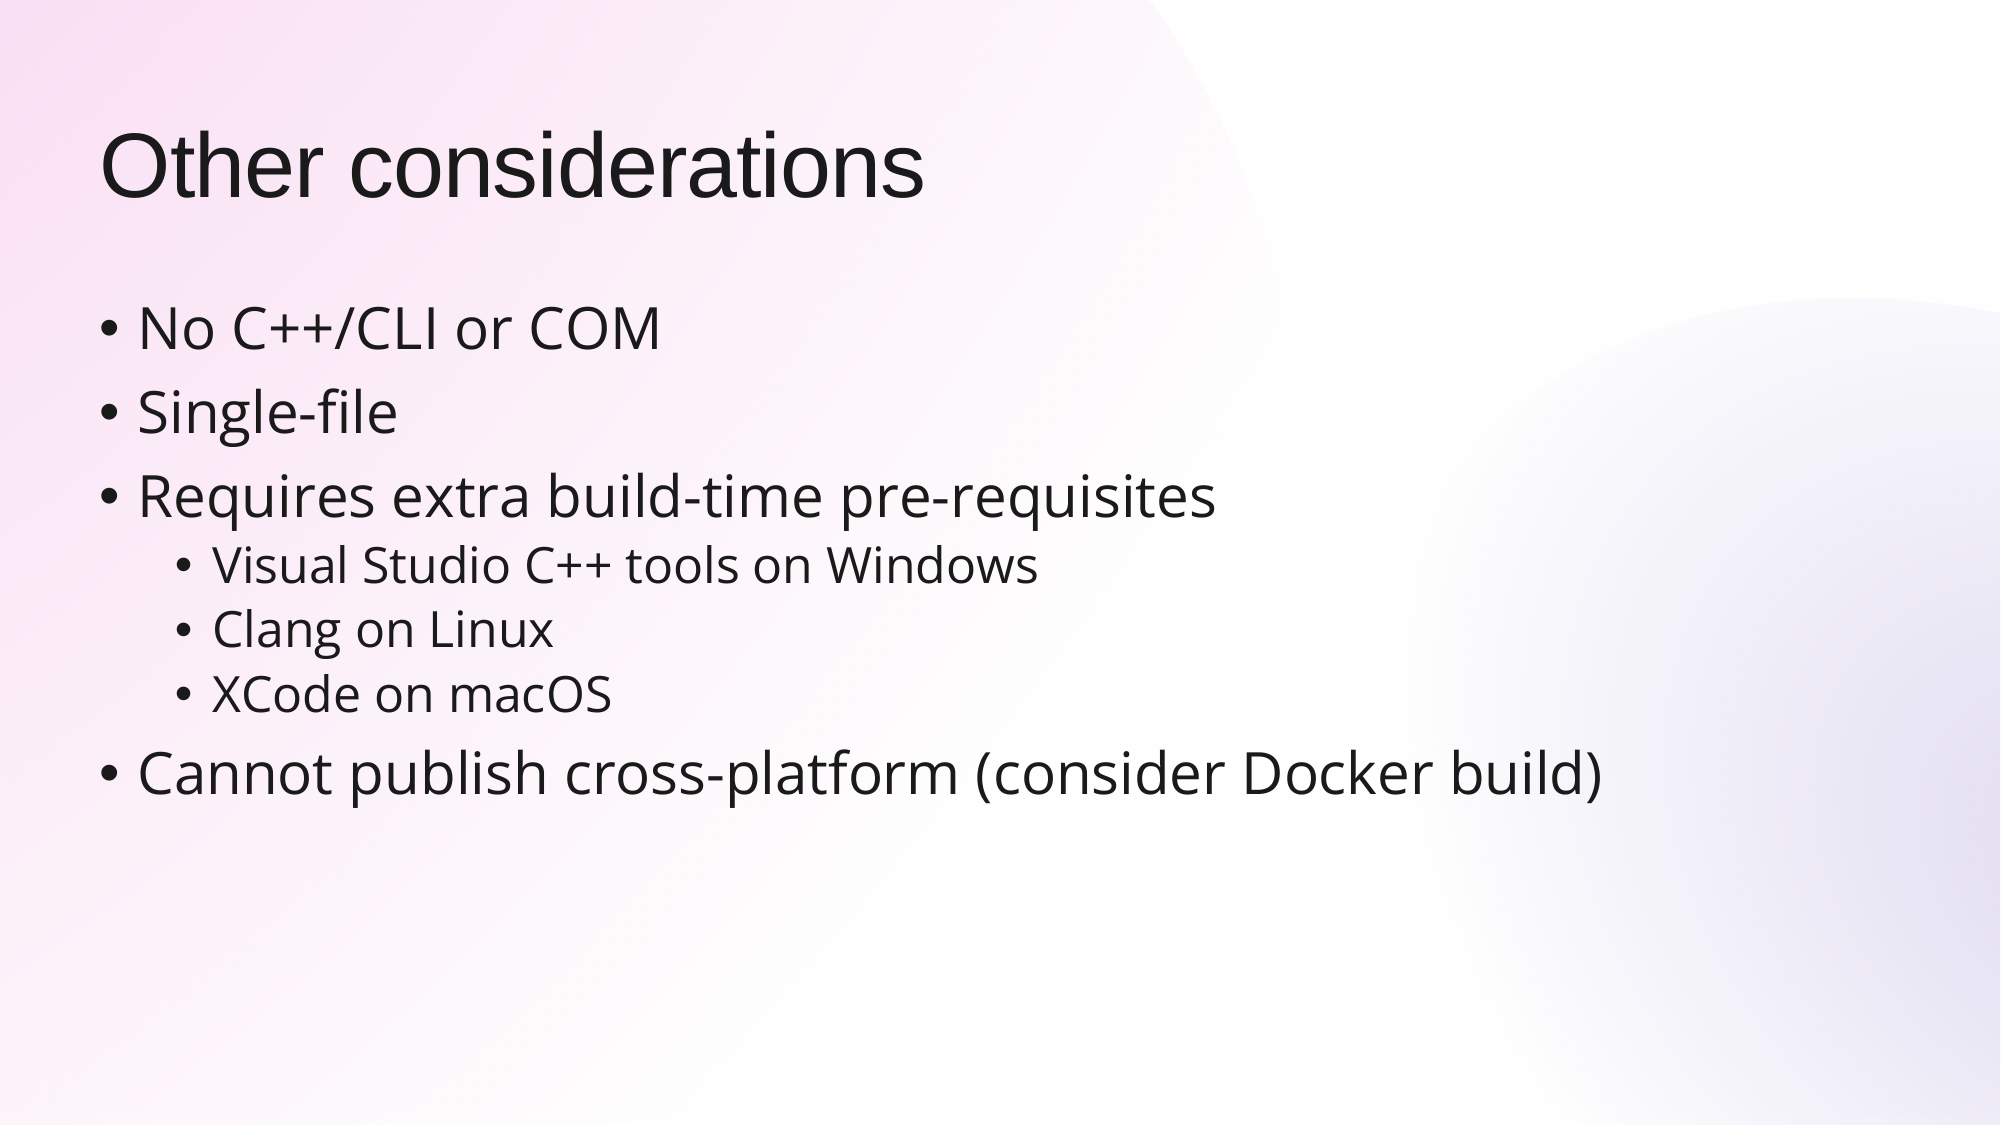

# Other considerations
No C++/CLI or COM
Single-file
Requires extra build-time pre-requisites
Visual Studio C++ tools on Windows
Clang on Linux
XCode on macOS
Cannot publish cross-platform (consider Docker build)